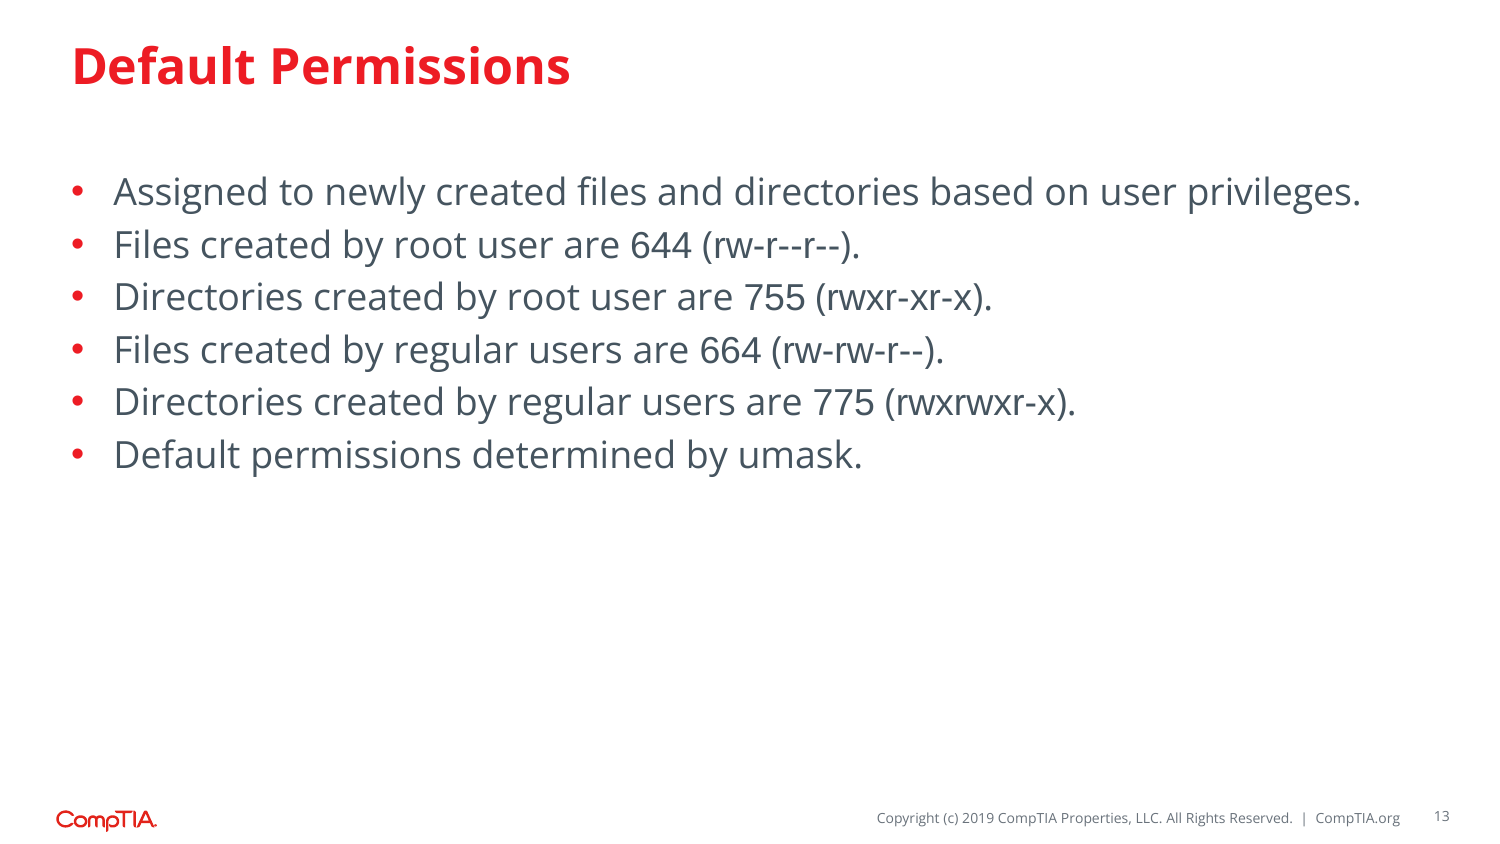

# Default Permissions
Assigned to newly created files and directories based on user privileges.
Files created by root user are 644 (rw-r--r--).
Directories created by root user are 755 (rwxr-xr-x).
Files created by regular users are 664 (rw-rw-r--).
Directories created by regular users are 775 (rwxrwxr-x).
Default permissions determined by umask.
13